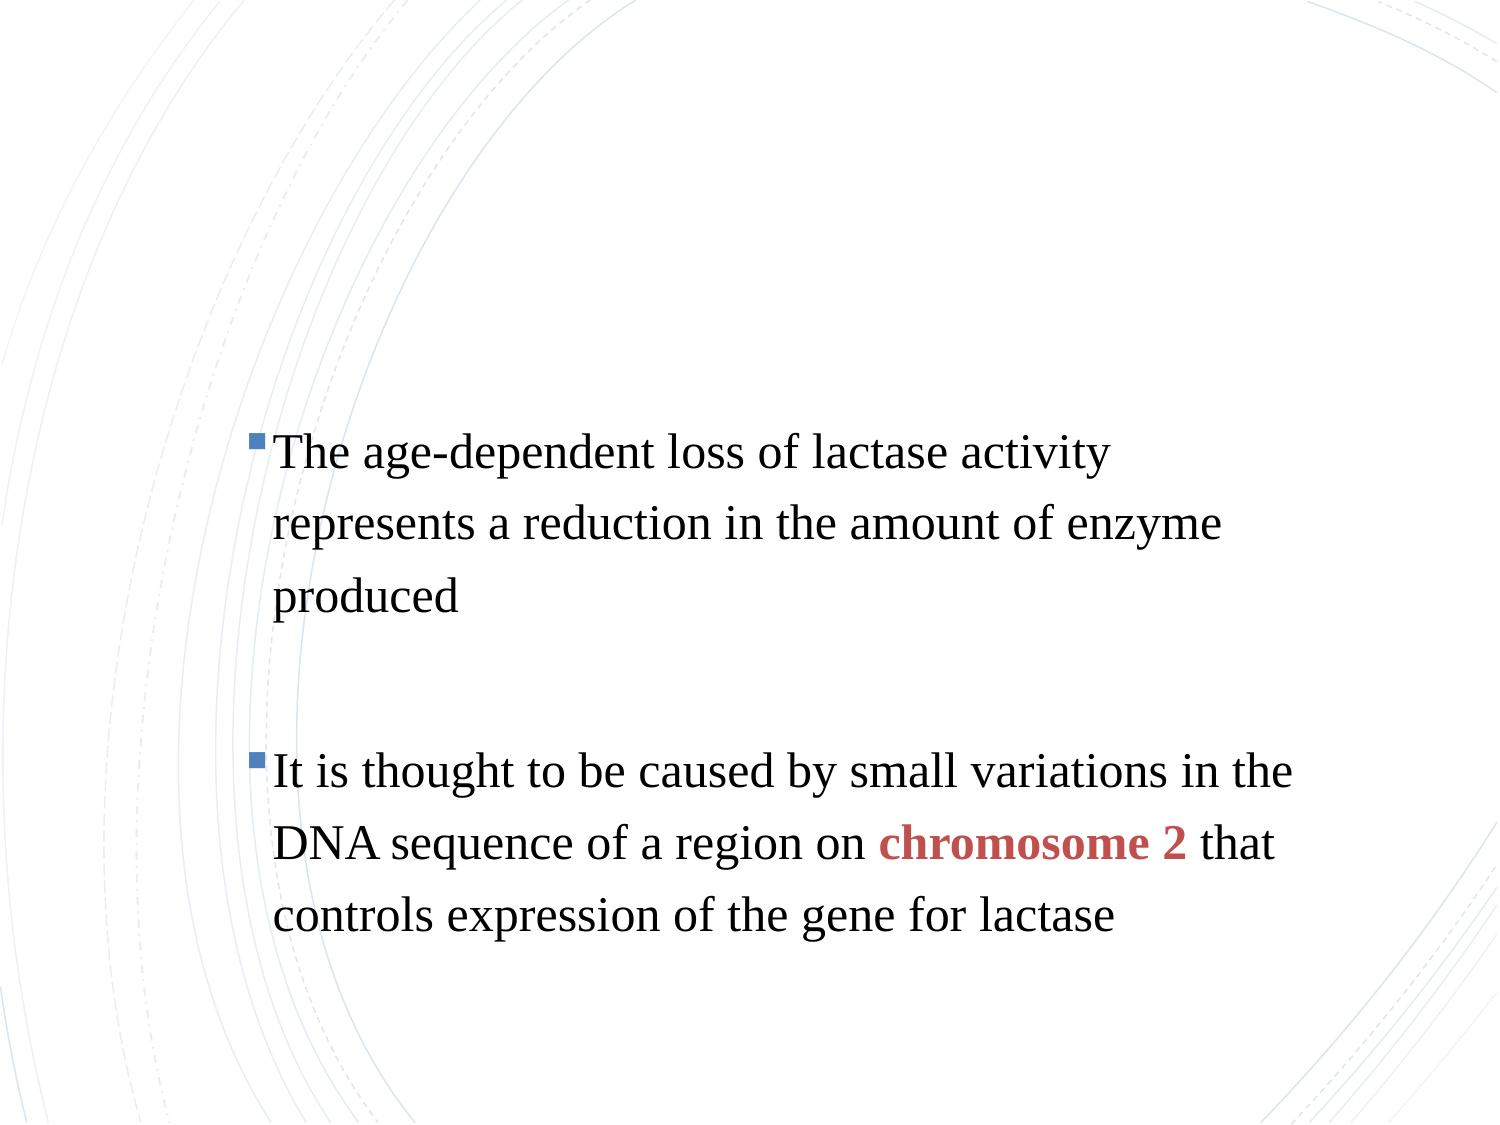

#
The age-dependent loss of lactase activity represents a reduction in the amount of enzyme produced

It is thought to be caused by small variations in the DNA sequence of a region on chromosome 2 that controls expression of the gene for lactase